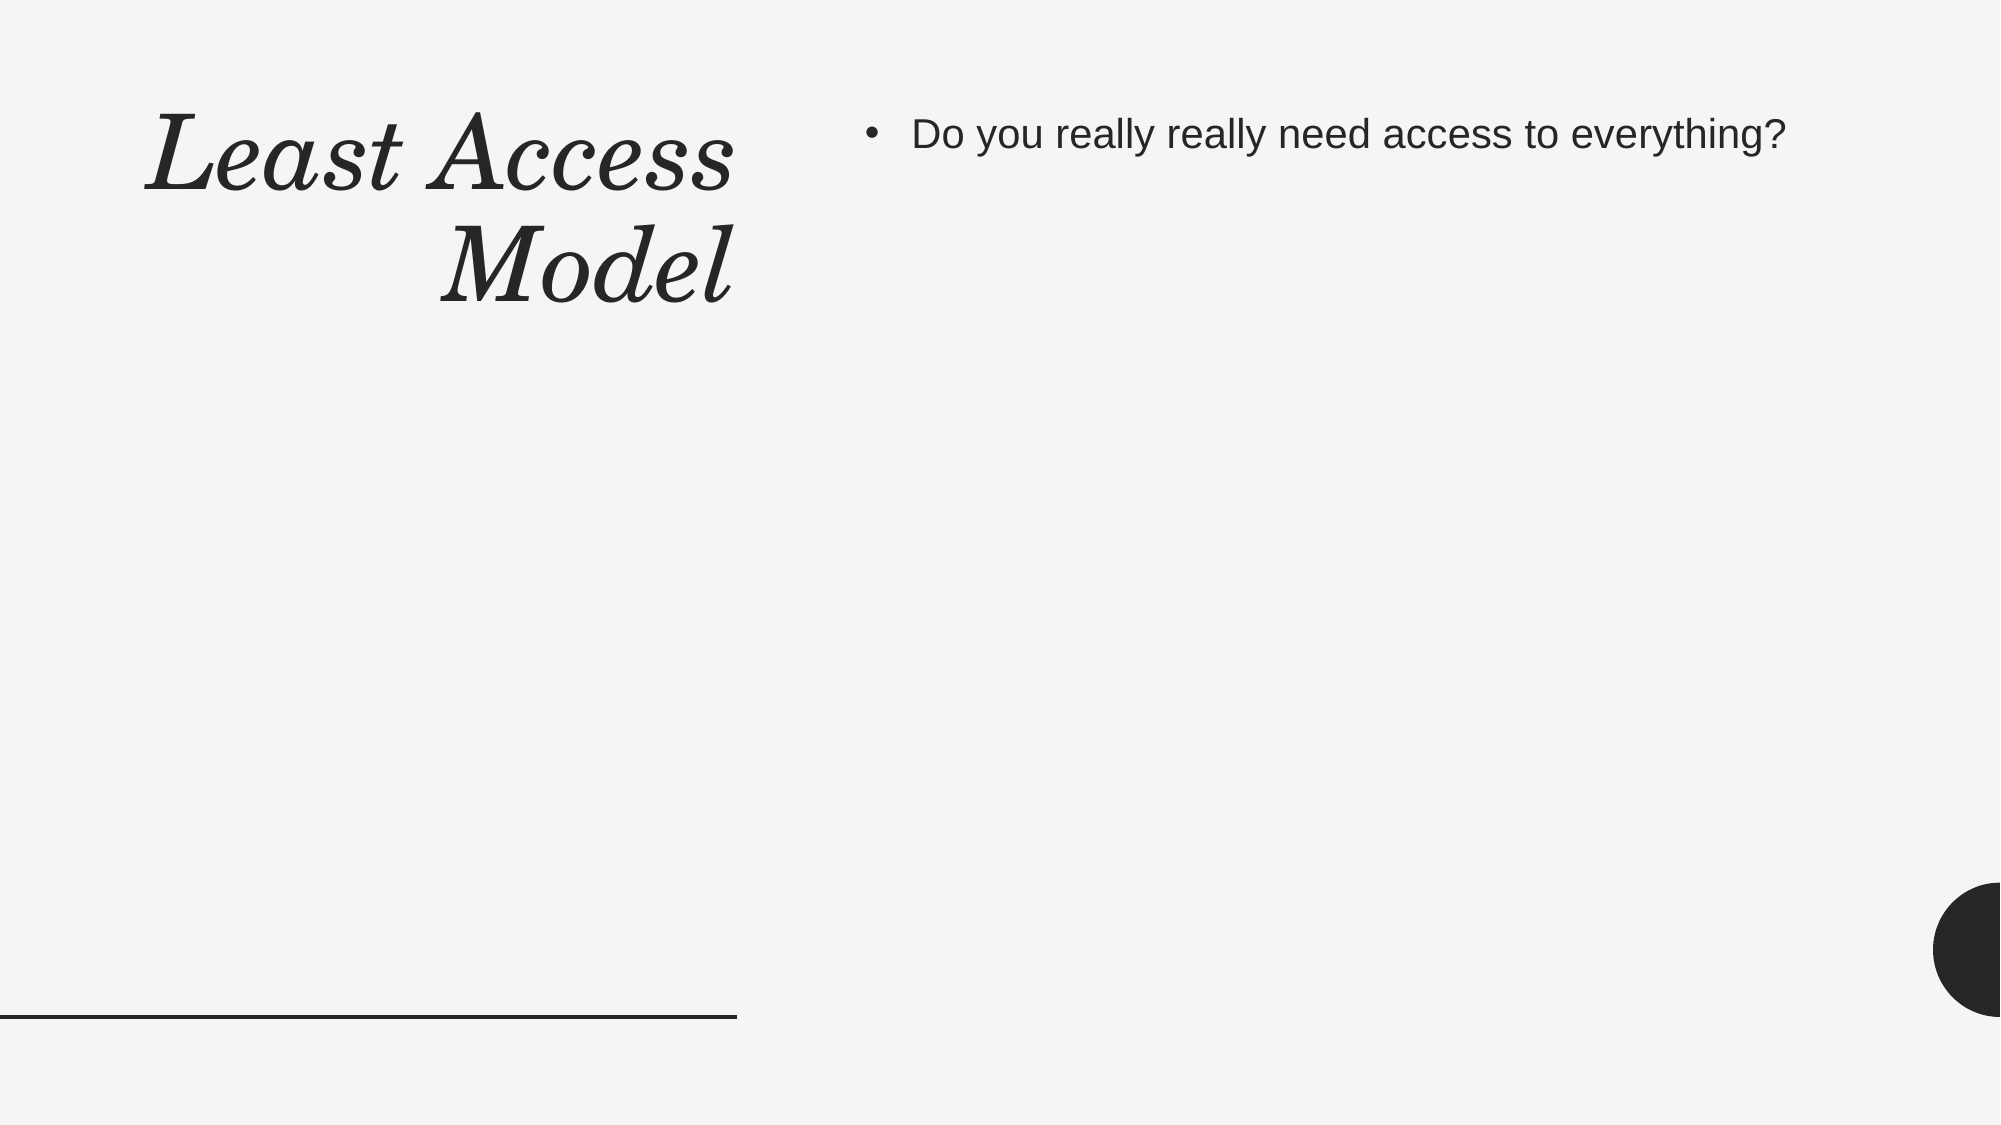

# Least Access Model
Do you really really need access to everything?